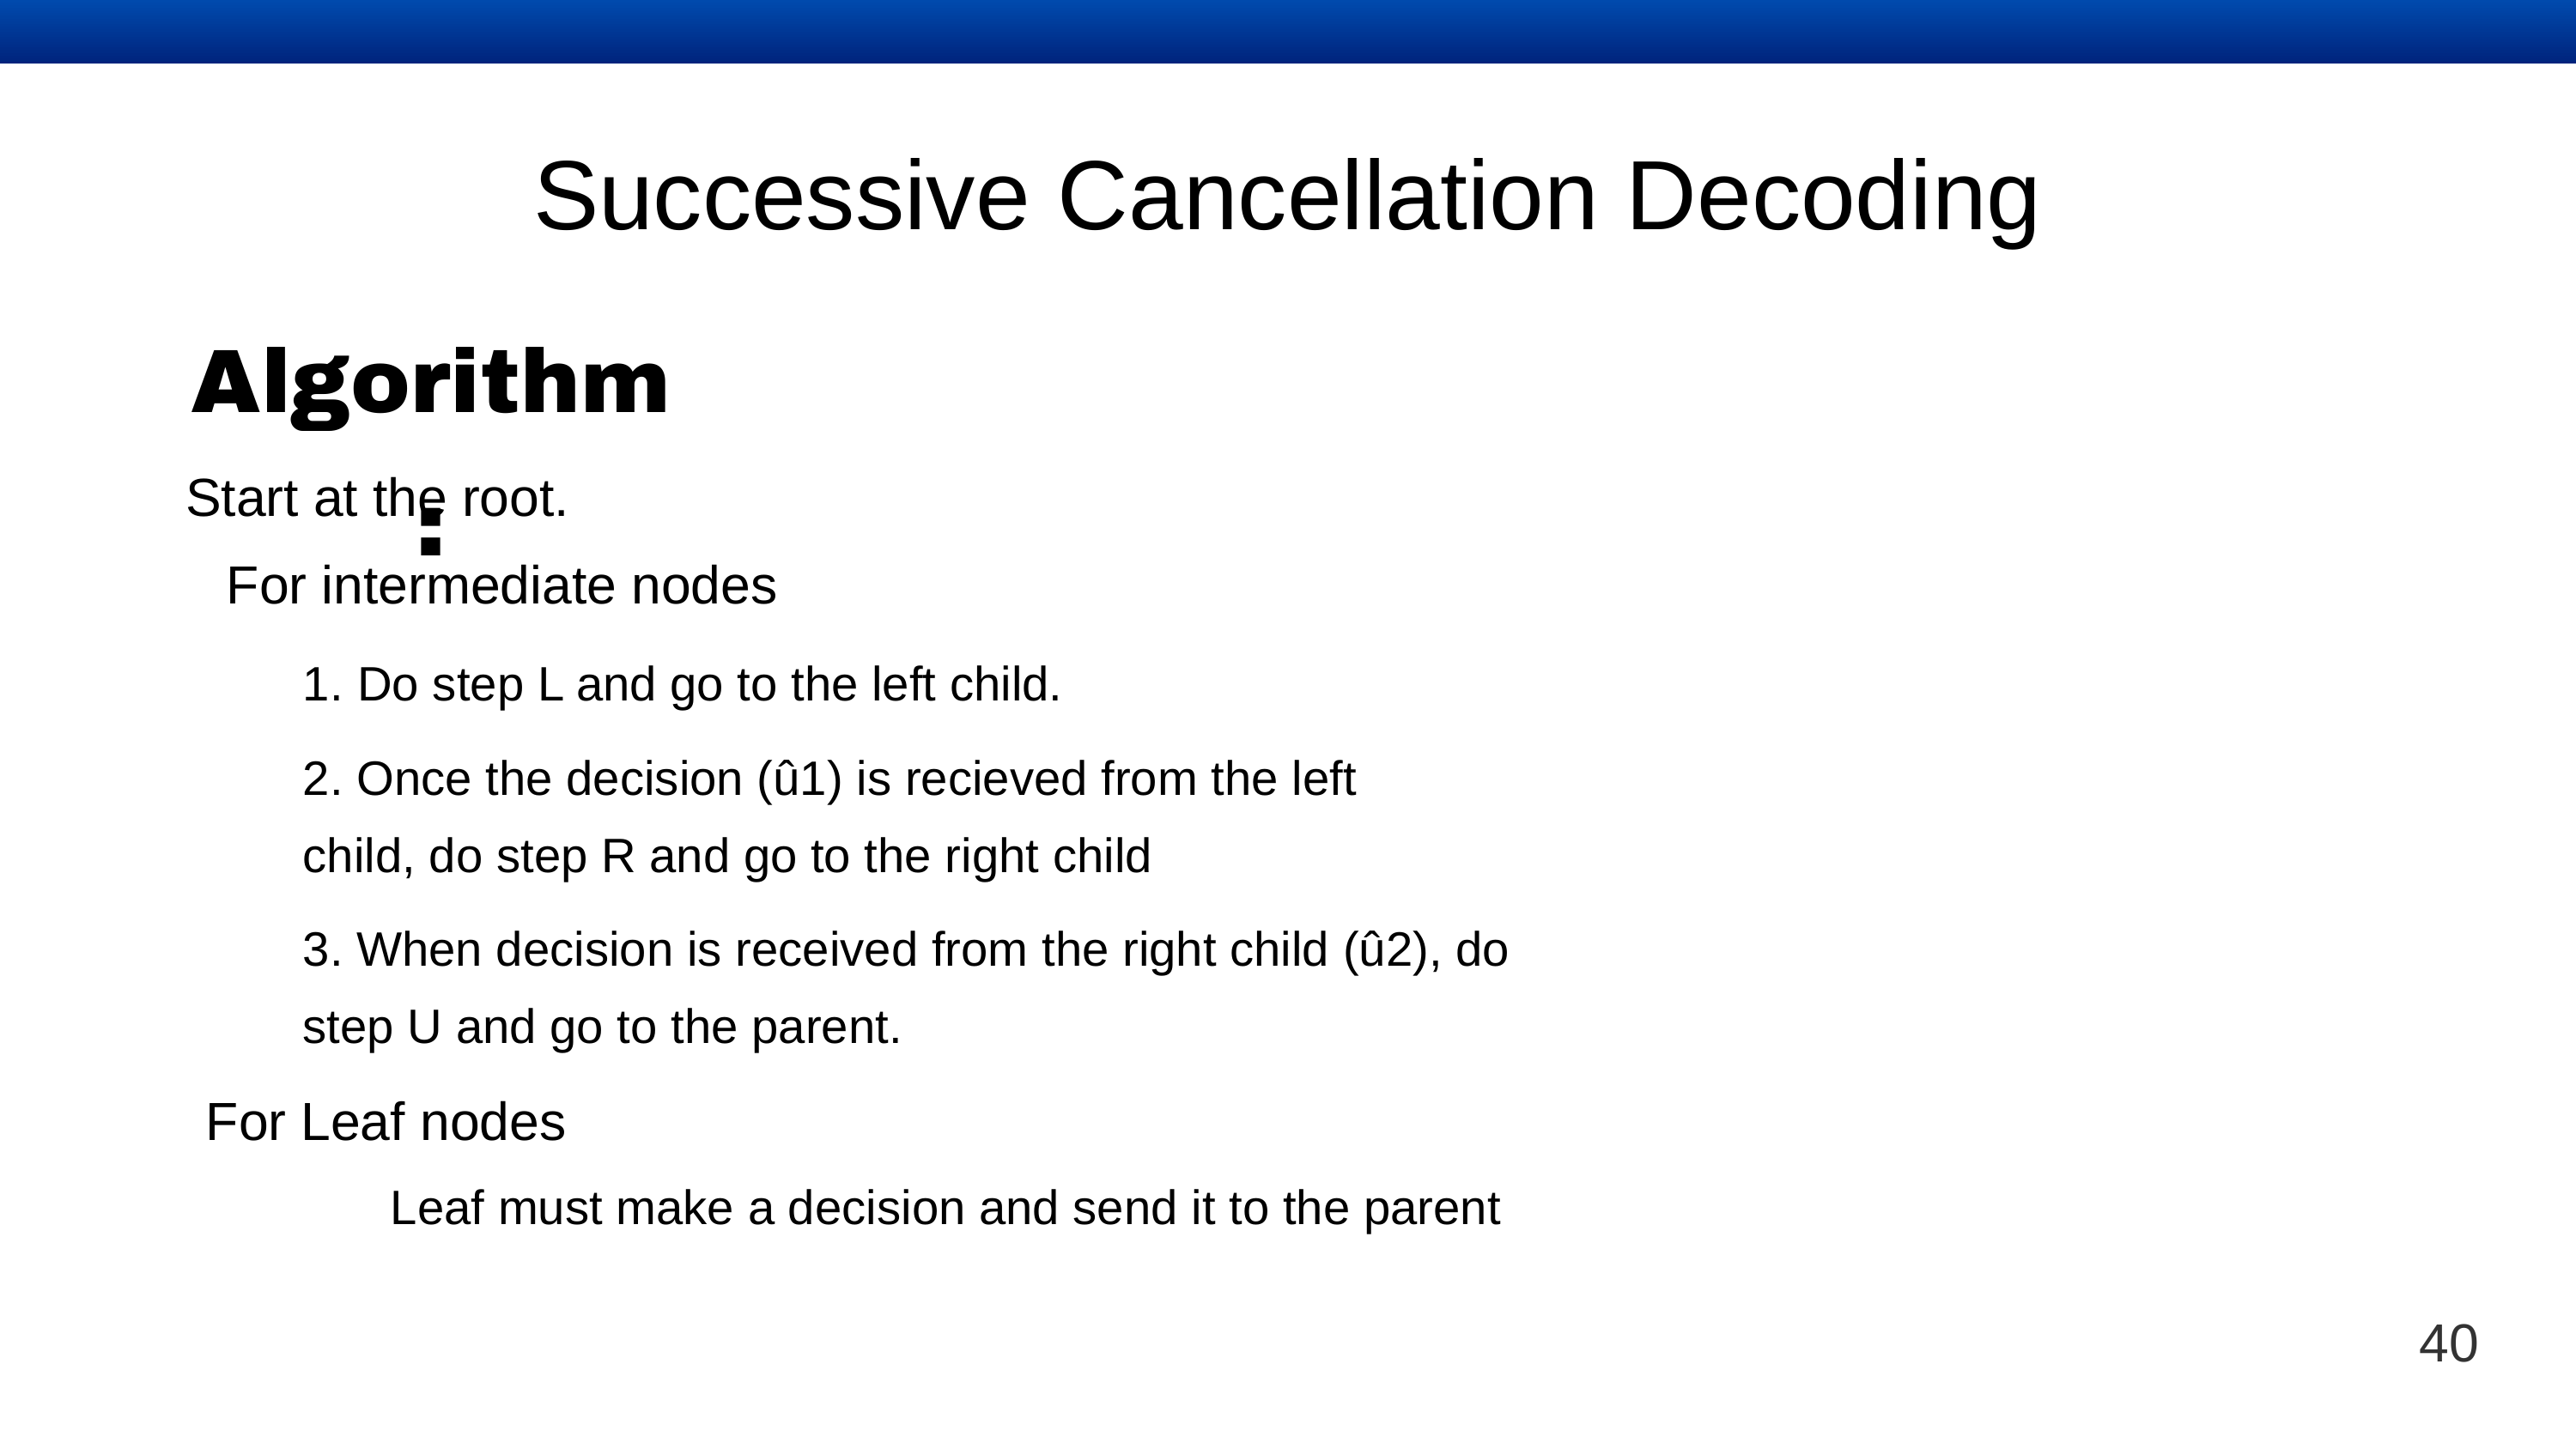

Successive Cancellation Decoding
Algorithm:
Start at the root.
For intermediate nodes
 Do step L and go to the left child.
2. Once the decision (û1) is recieved from the left child, do step R and go to the right child
3. When decision is received from the right child (û2), do step U and go to the parent.
For Leaf nodes
Leaf must make a decision and send it to the parent
40